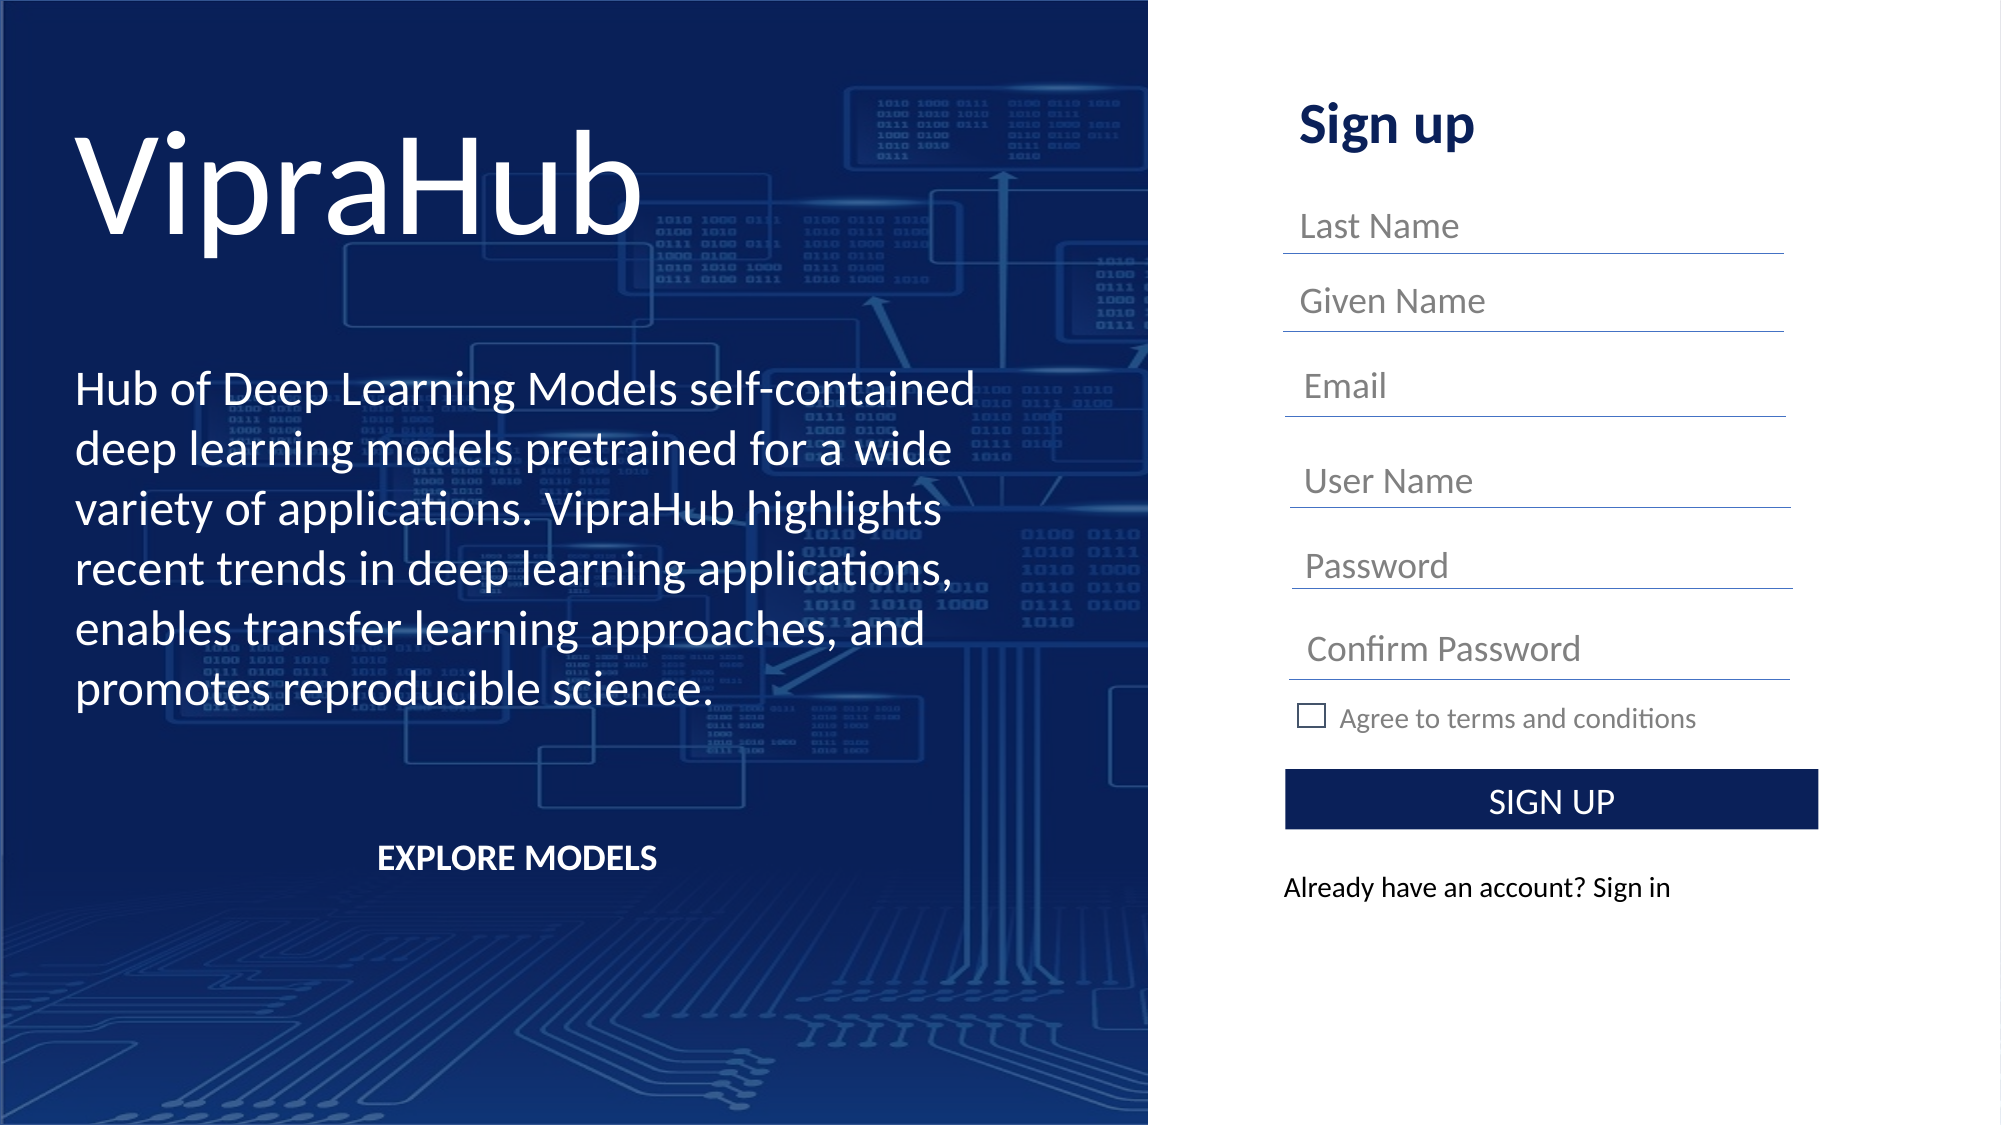

VipraHub
Sign up
Last Name
Given Name
Hub of Deep Learning Models self-contained deep learning models pretrained for a wide variety of applications. VipraHub highlights recent trends in deep learning applications, enables transfer learning approaches, and promotes reproducible science.
Email
User Name
Password
Confirm Password
Agree to terms and conditions

SIGN UP
EXPLORE MODELS
Already have an account? Sign in